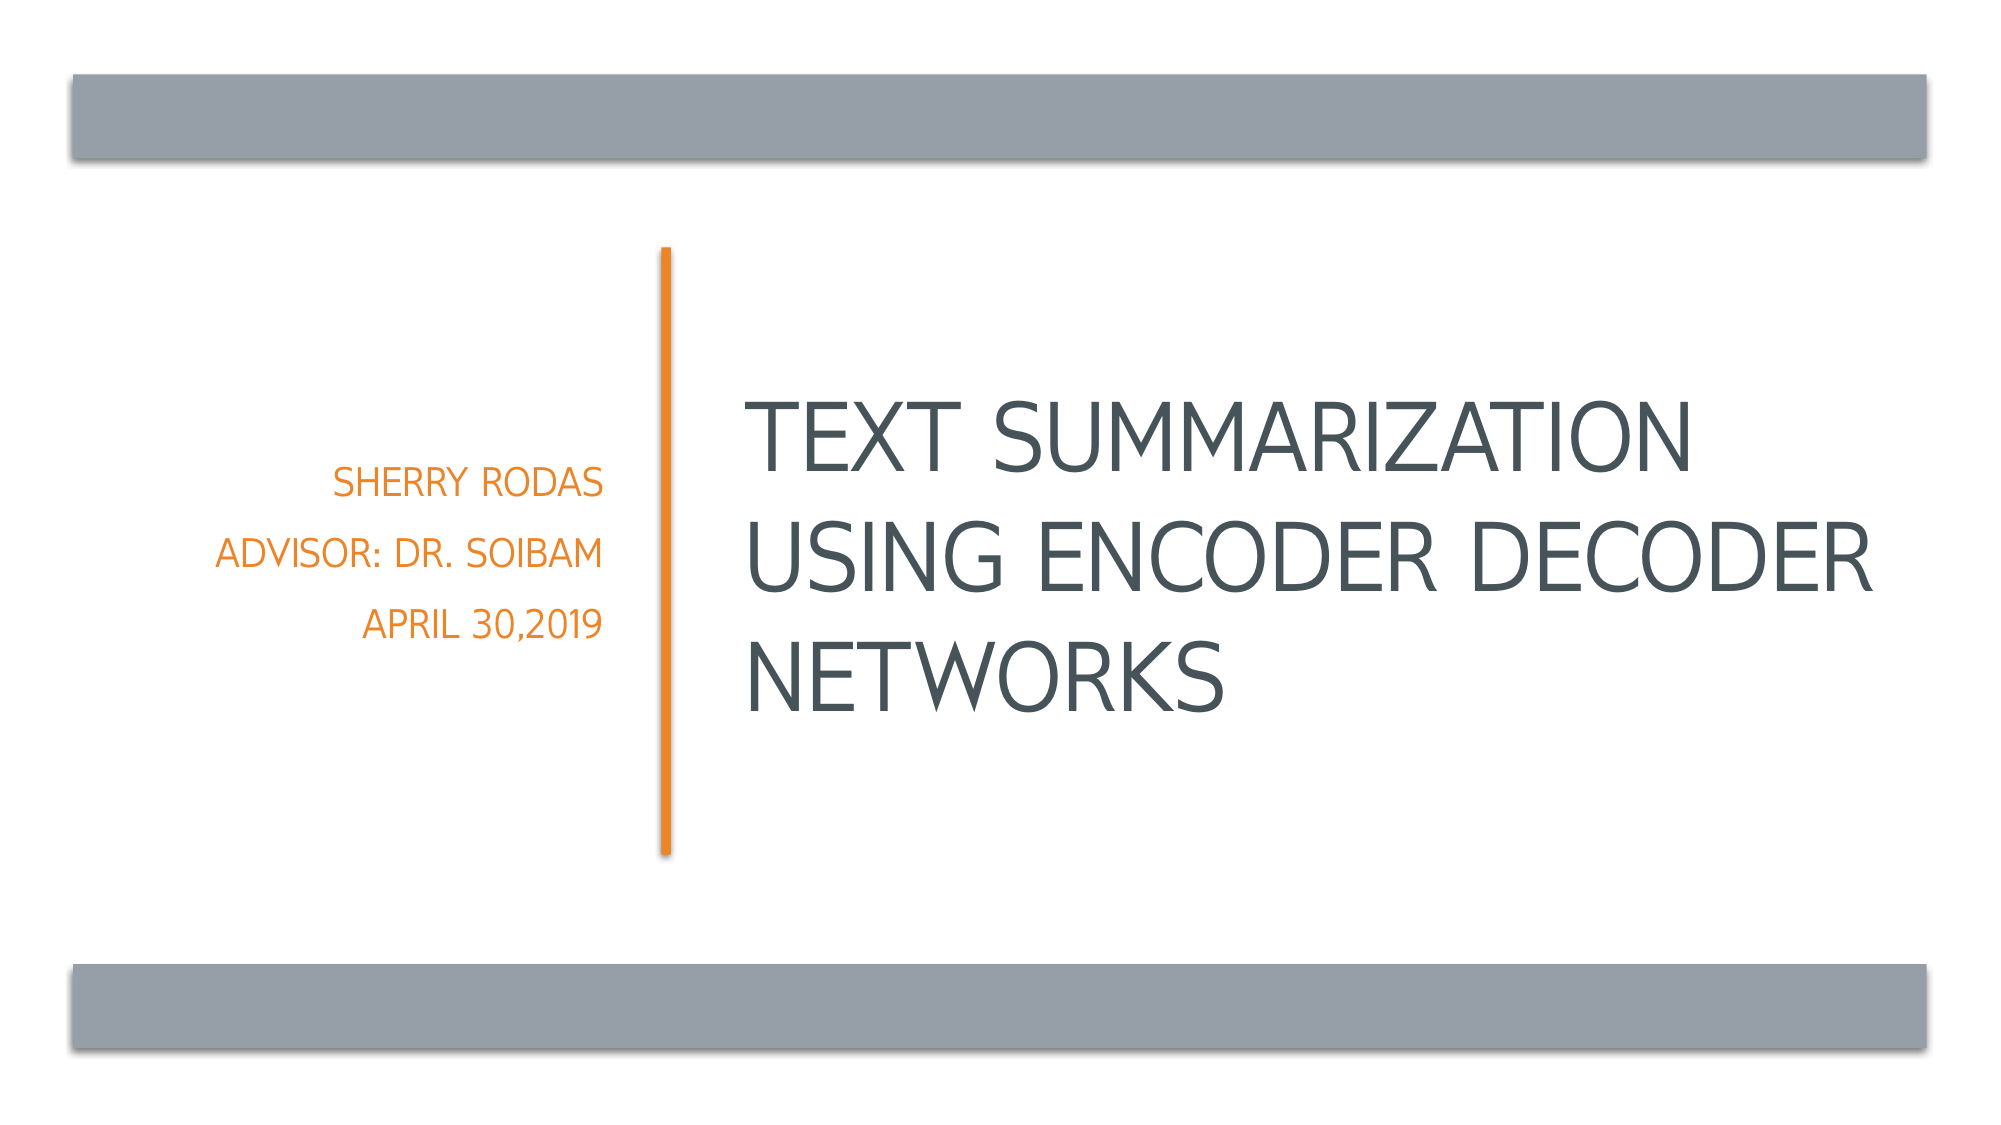

Sherry Rodas
Advisor: Dr. Soibam
April 30,2019
# Text summarization using encoder decoder networks